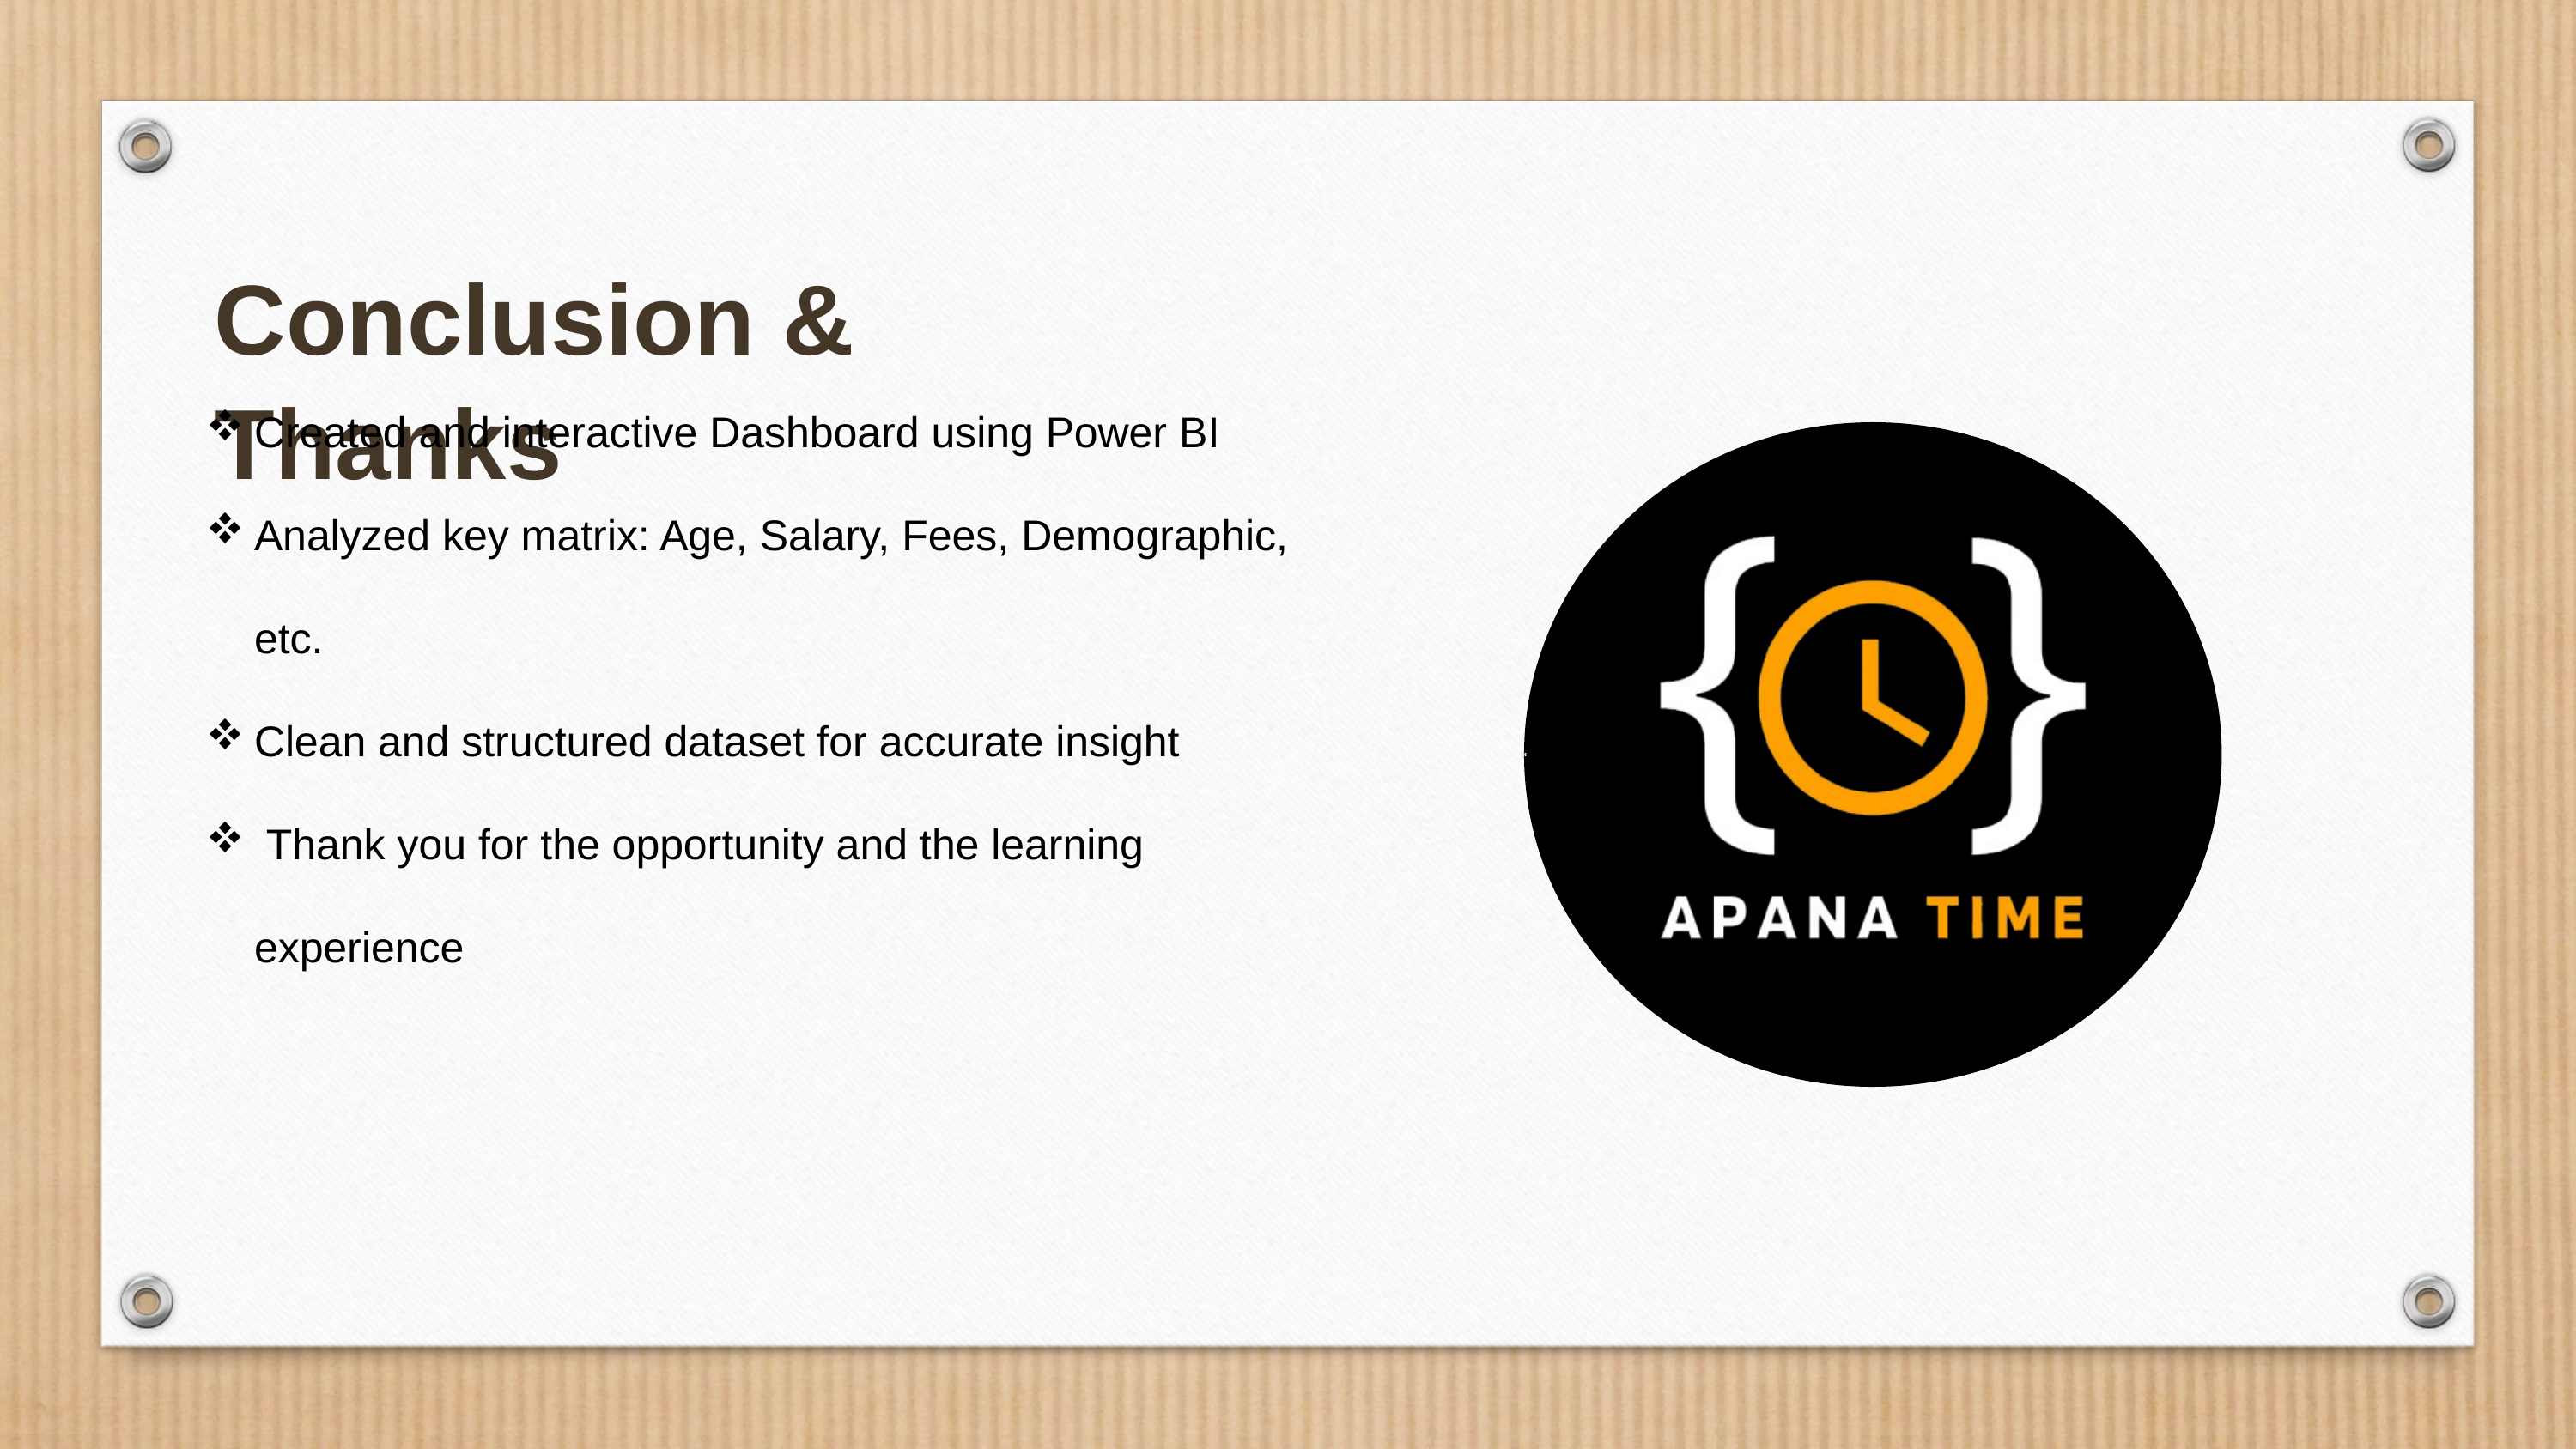

Conclusion & Thanks

Created and interactive Dashboard using Power BI
Analyzed key matrix: Age, Salary, Fees, Demographic, etc.
Clean and structured dataset for accurate insight
 Thank you for the opportunity and the learning experience